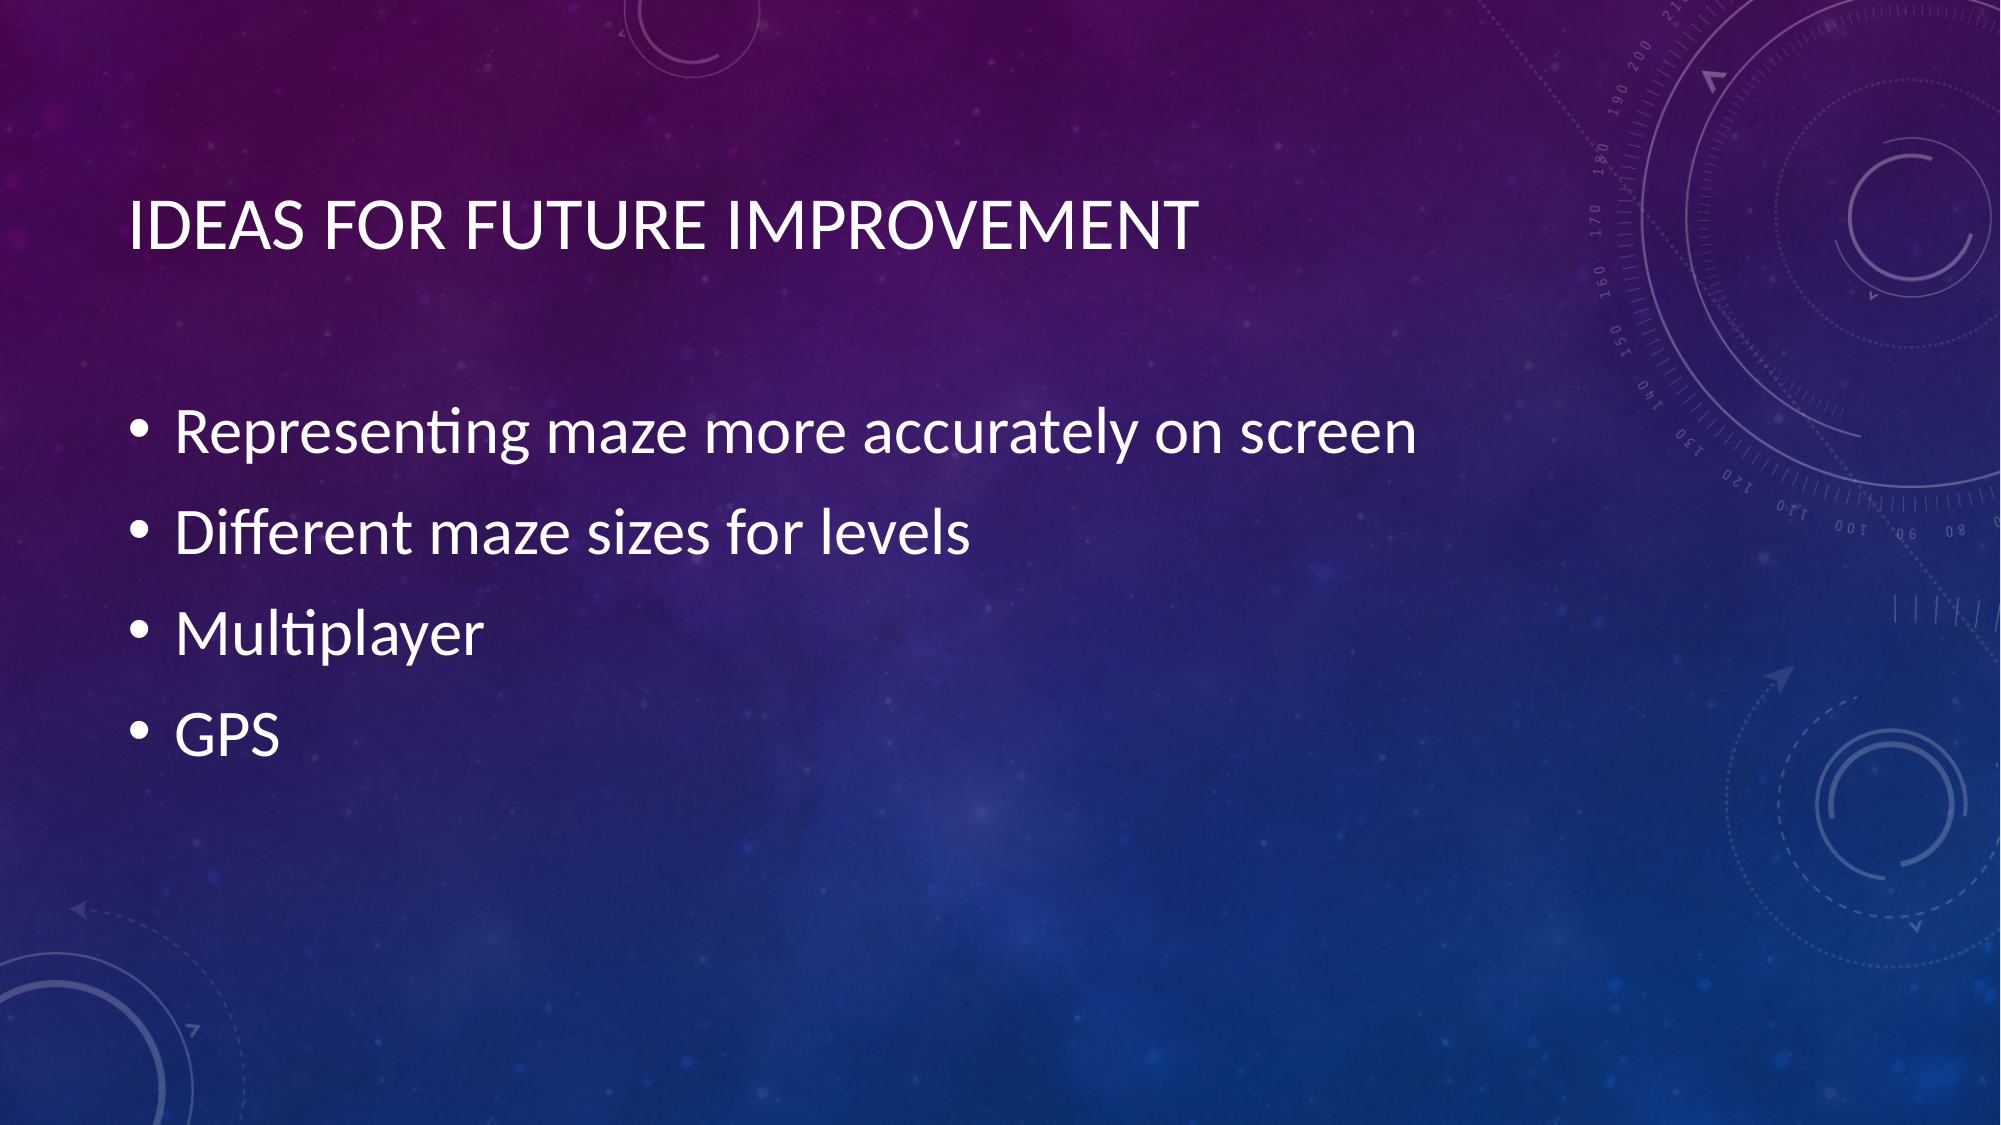

# Ideas for Future Improvement
Representing maze more accurately on screen
Different maze sizes for levels
Multiplayer
GPS